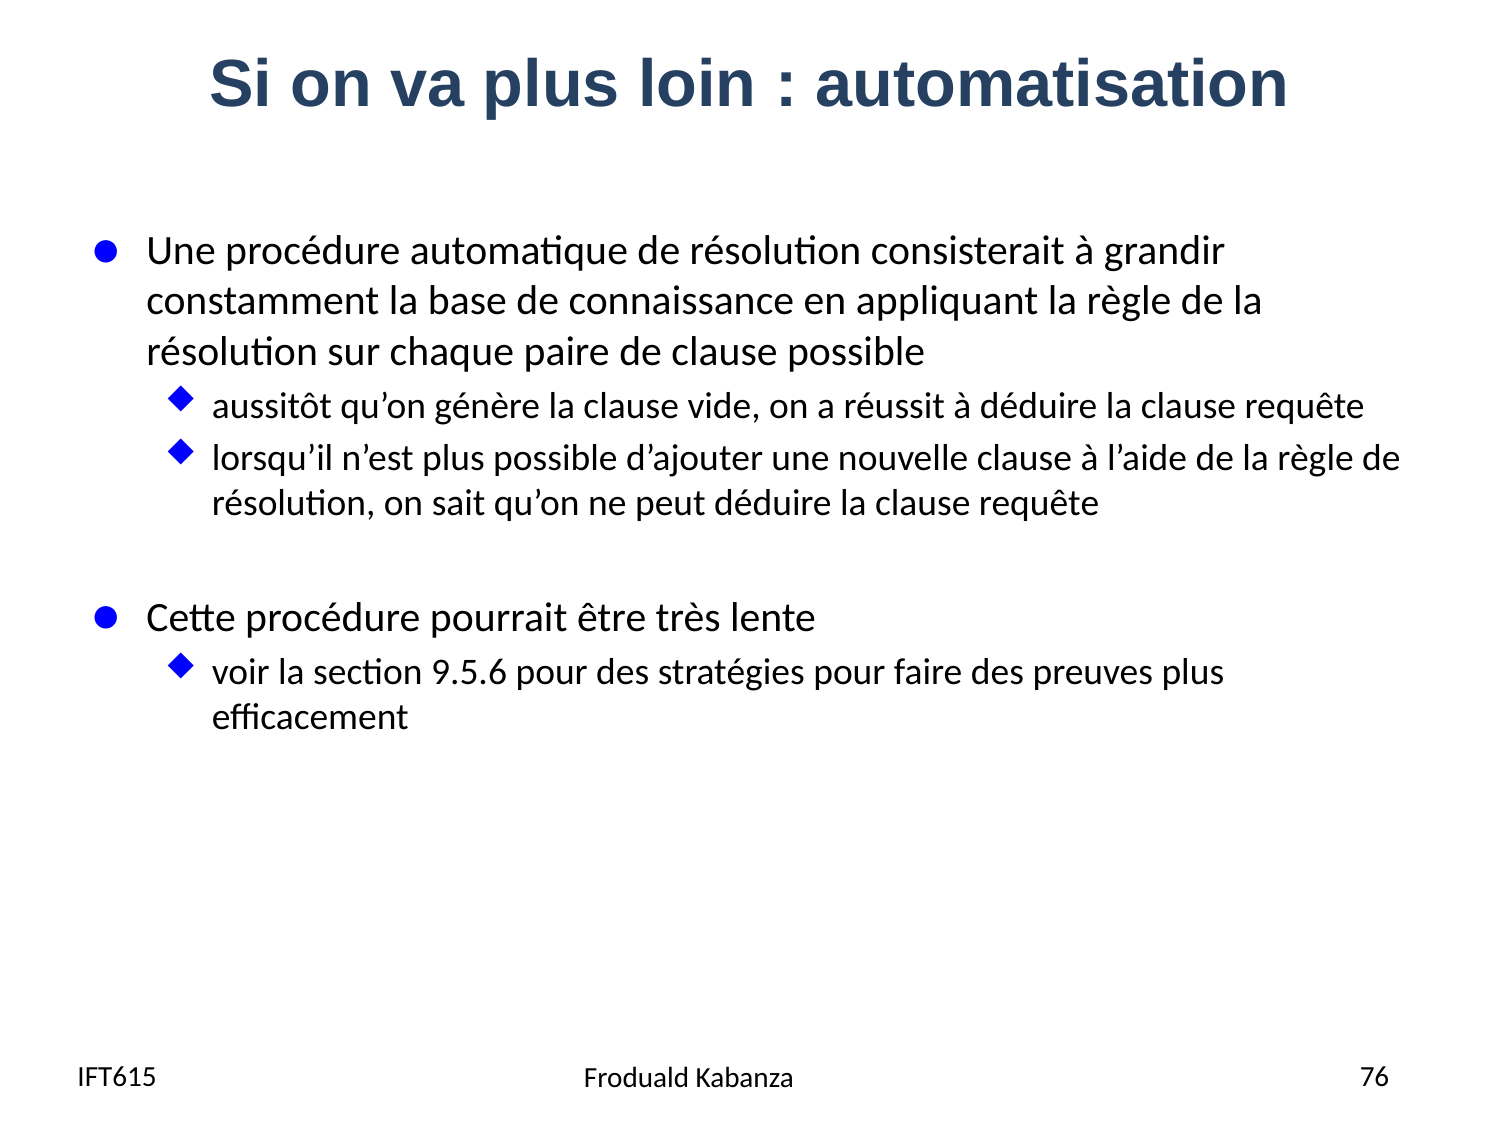

# Si on va plus loin : automatisation
Une procédure automatique de résolution consisterait à grandir constamment la base de connaissance en appliquant la règle de la résolution sur chaque paire de clause possible
aussitôt qu’on génère la clause vide, on a réussit à déduire la clause requête
lorsqu’il n’est plus possible d’ajouter une nouvelle clause à l’aide de la règle de résolution, on sait qu’on ne peut déduire la clause requête

Cette procédure pourrait être très lente
voir la section 9.5.6 pour des stratégies pour faire des preuves plus efficacement

IFT615
76
Froduald Kabanza